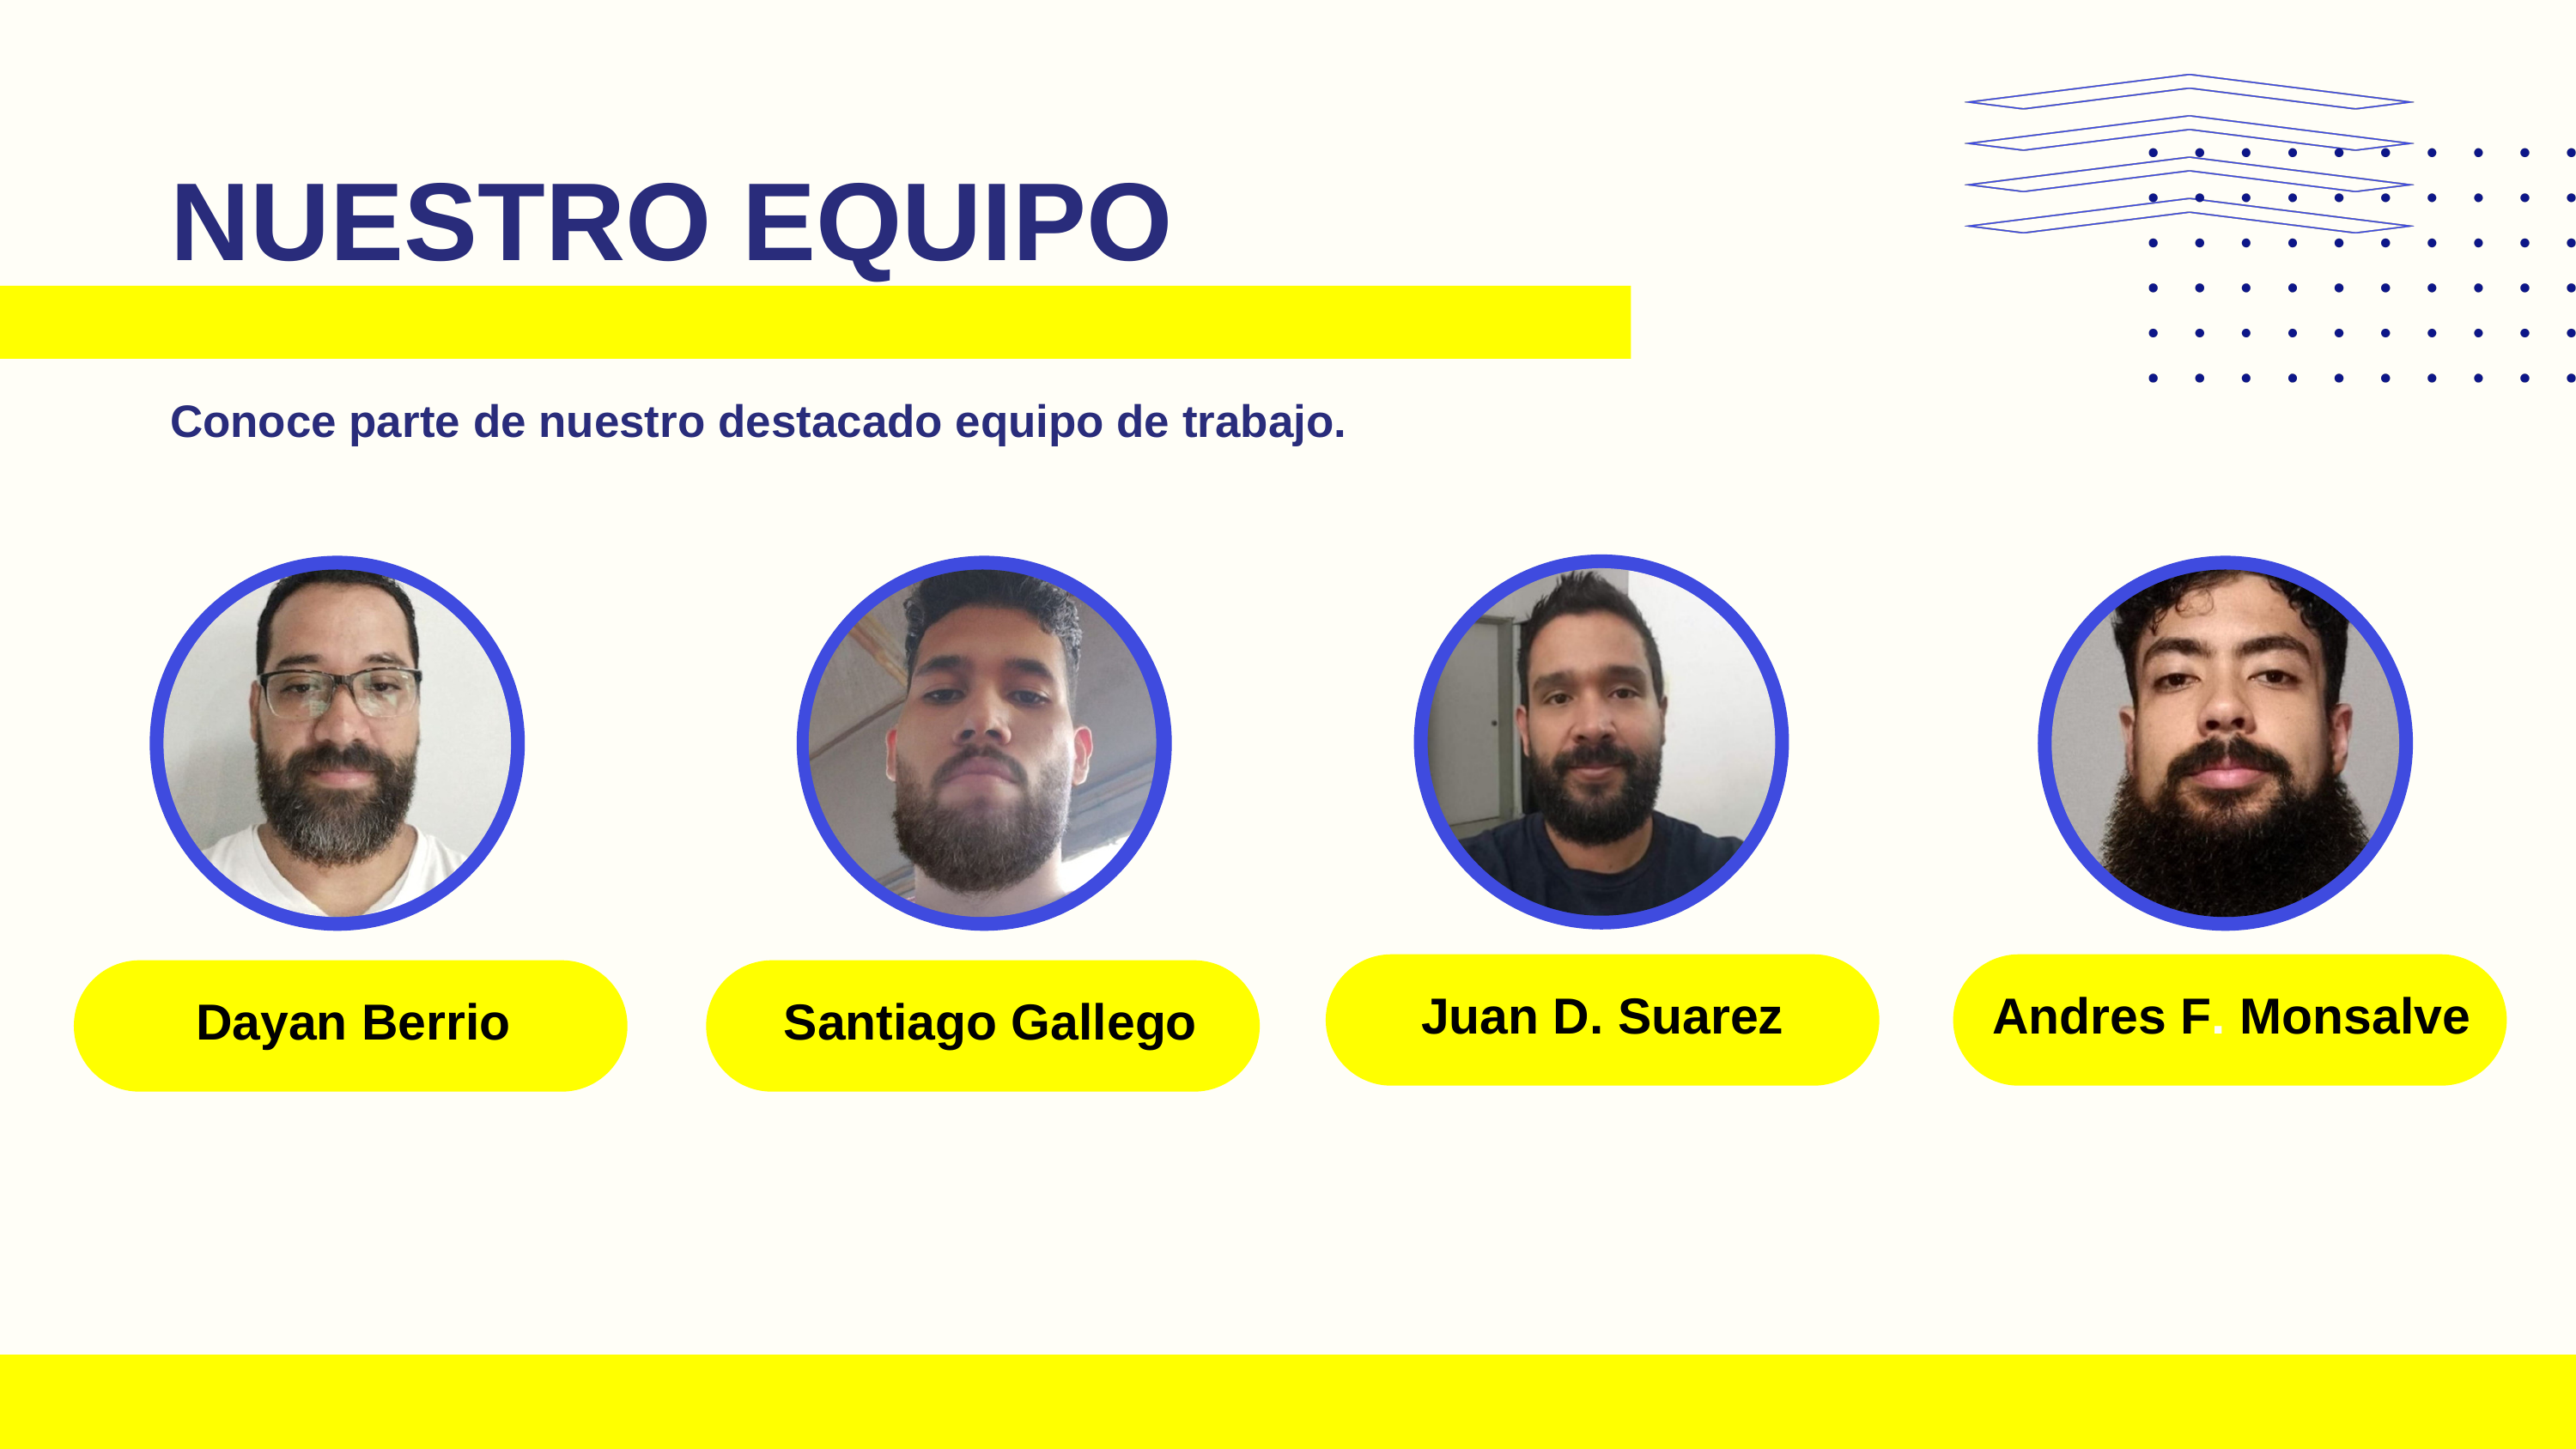

NUESTRO EQUIPO

Conoce parte de nuestro destacado equipo de trabajo.

Juan D. Suarez
Andres F. Monsalve
Dayan Berrio
Santiago Gallego